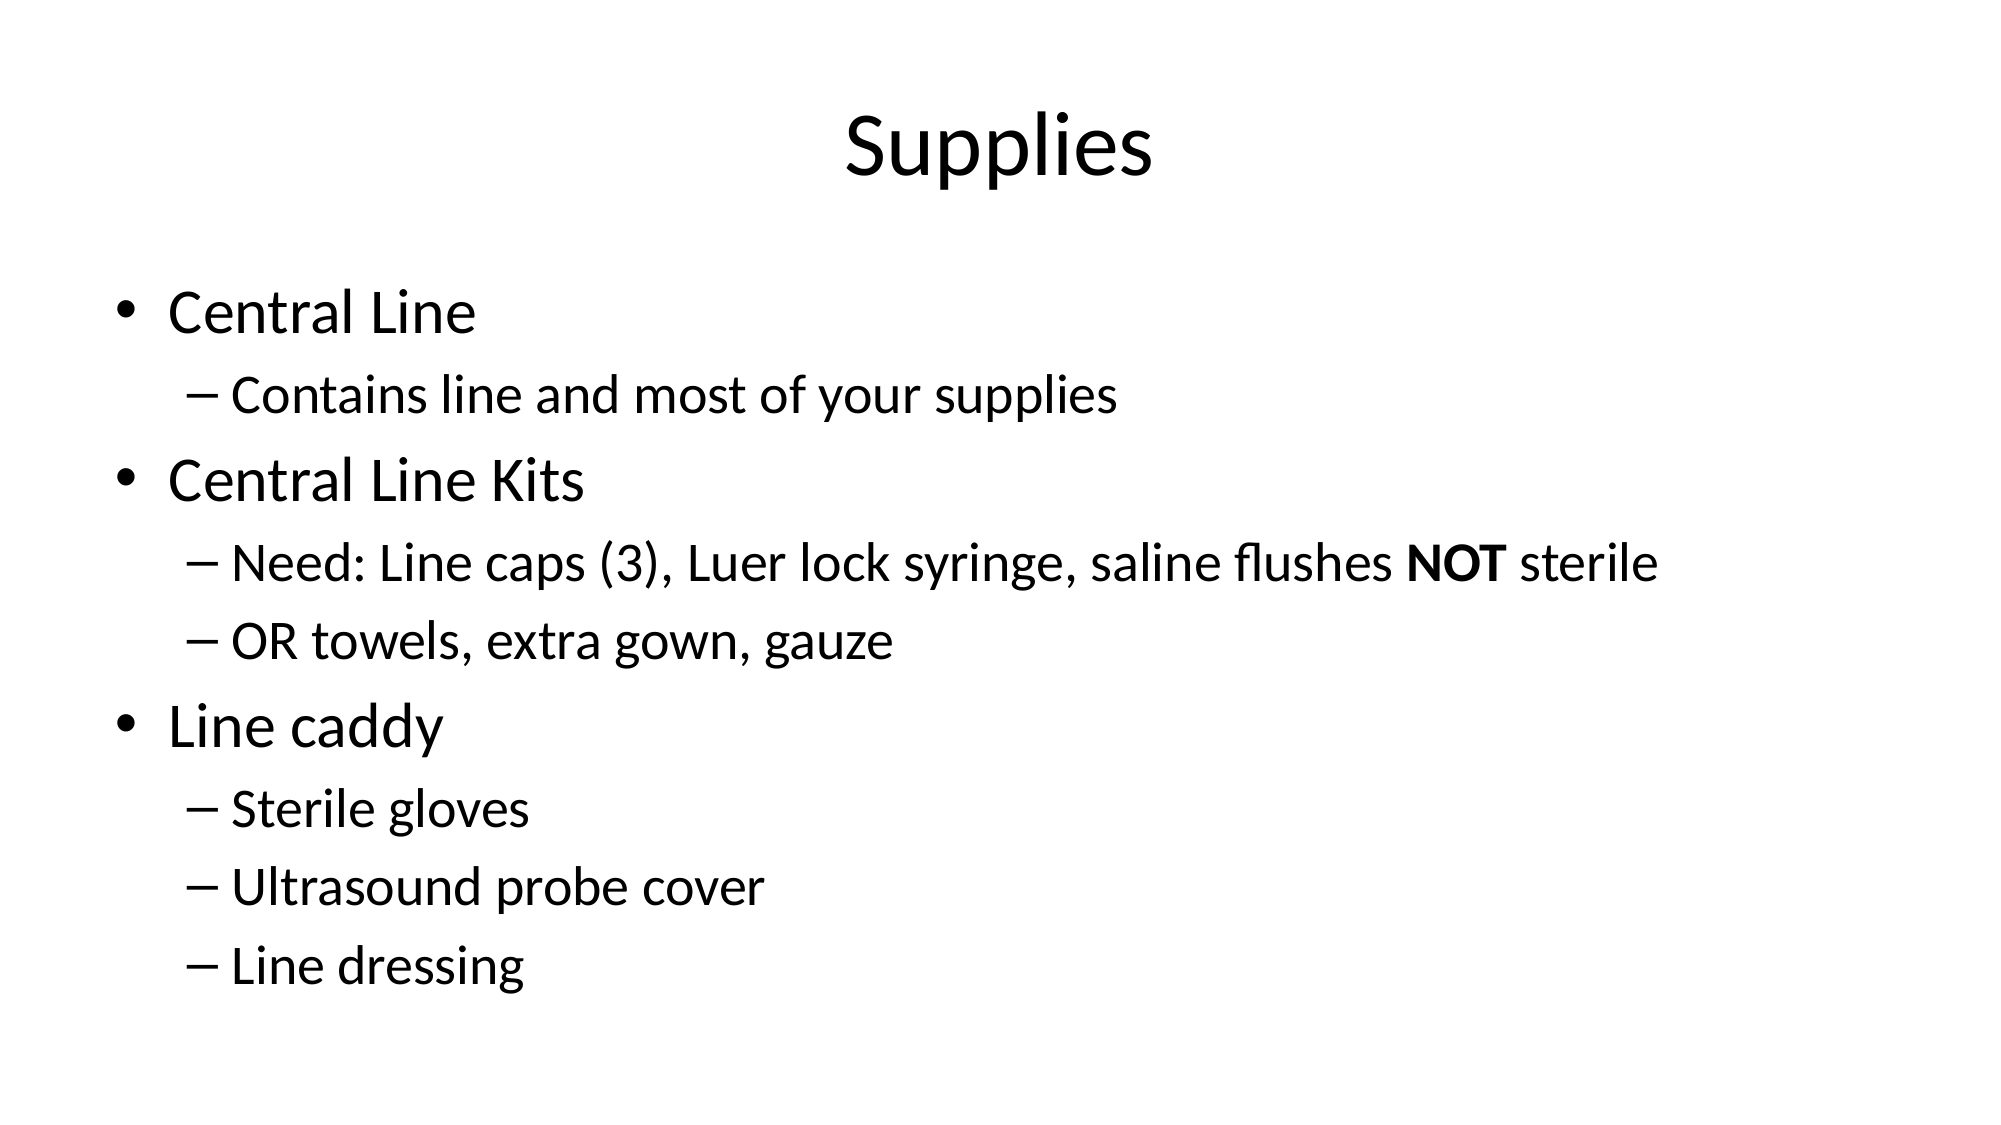

# Supplies
Central Line
Contains line and most of your supplies
Central Line Kits
Need: Line caps (3), Luer lock syringe, saline flushes NOT sterile
OR towels, extra gown, gauze
Line caddy
Sterile gloves
Ultrasound probe cover
Line dressing